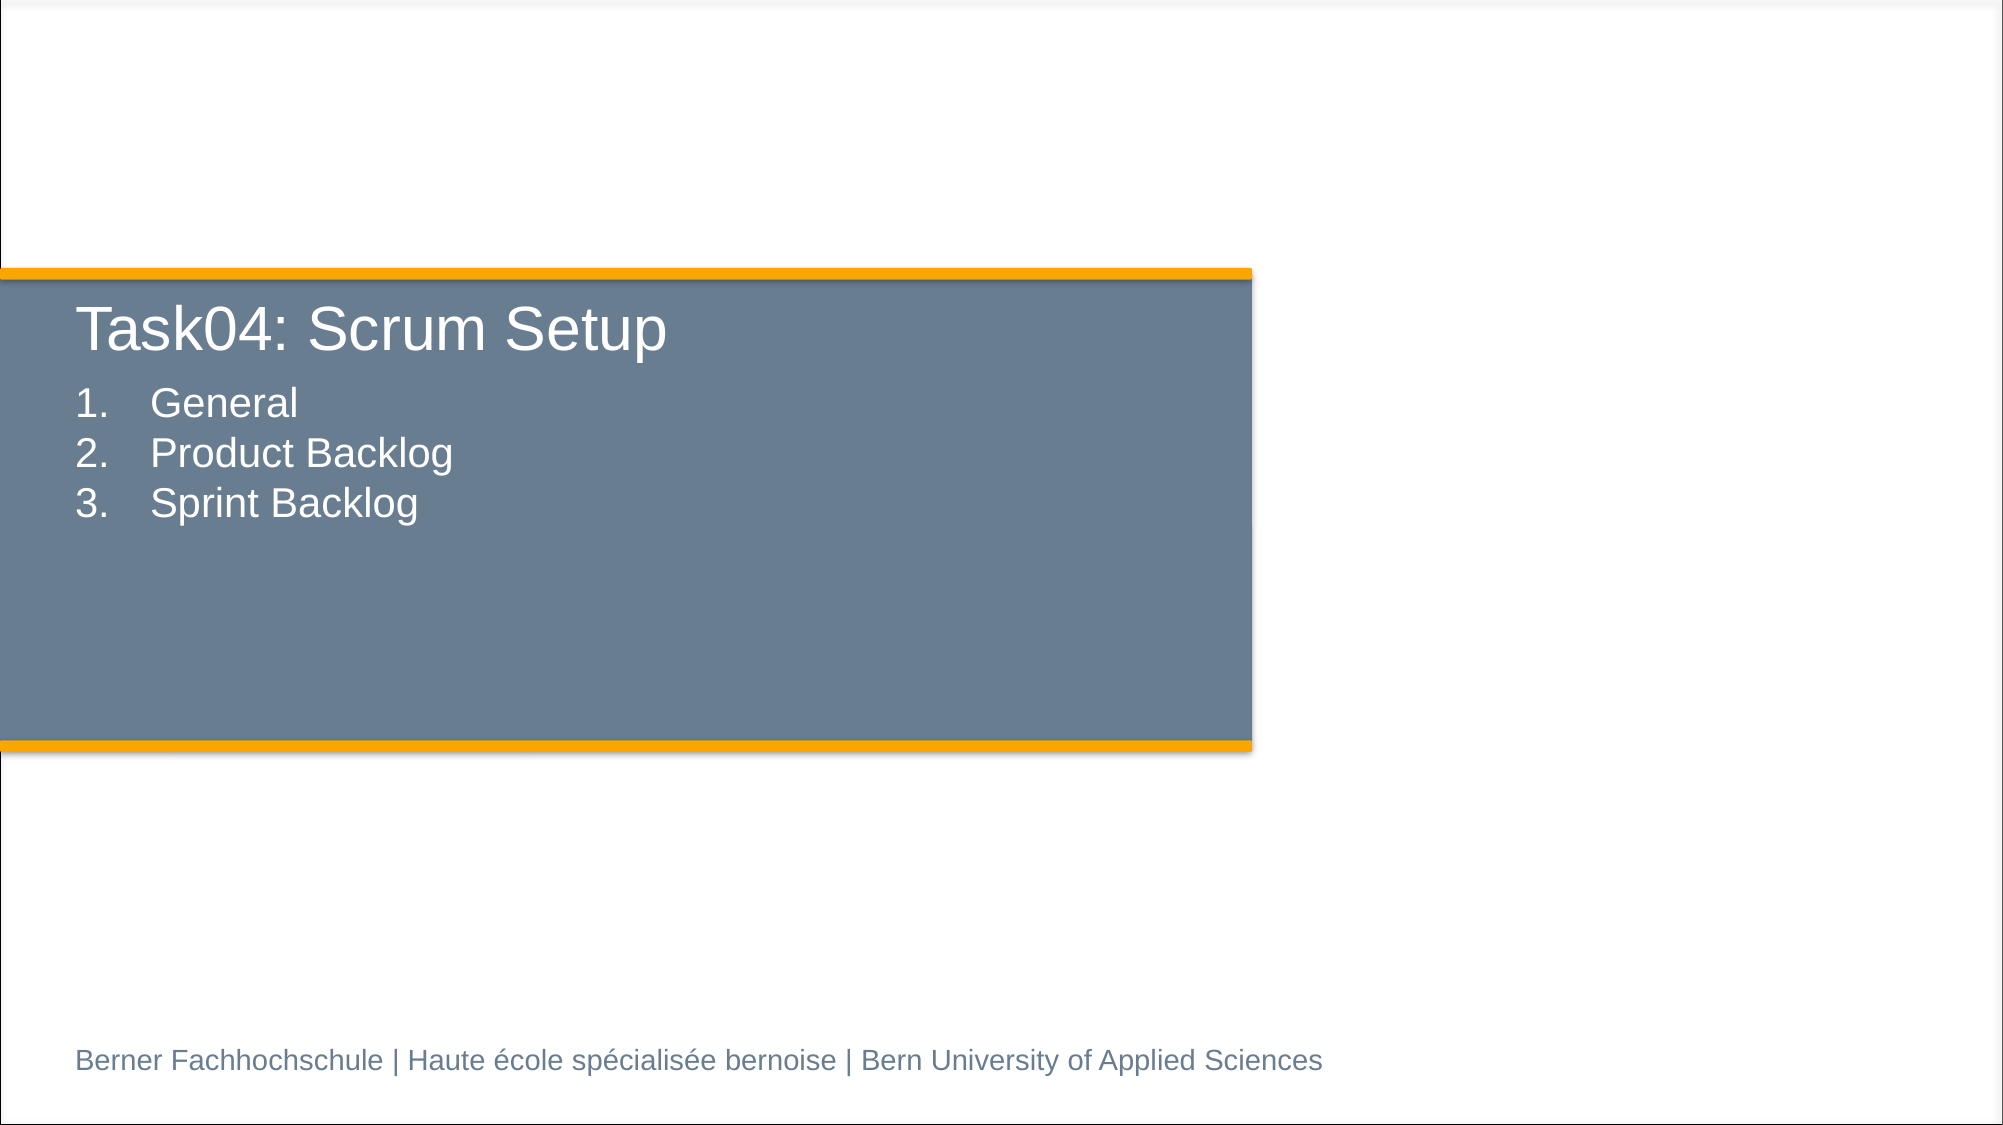

# Task04: Scrum Setup
General
Product Backlog
Sprint Backlog